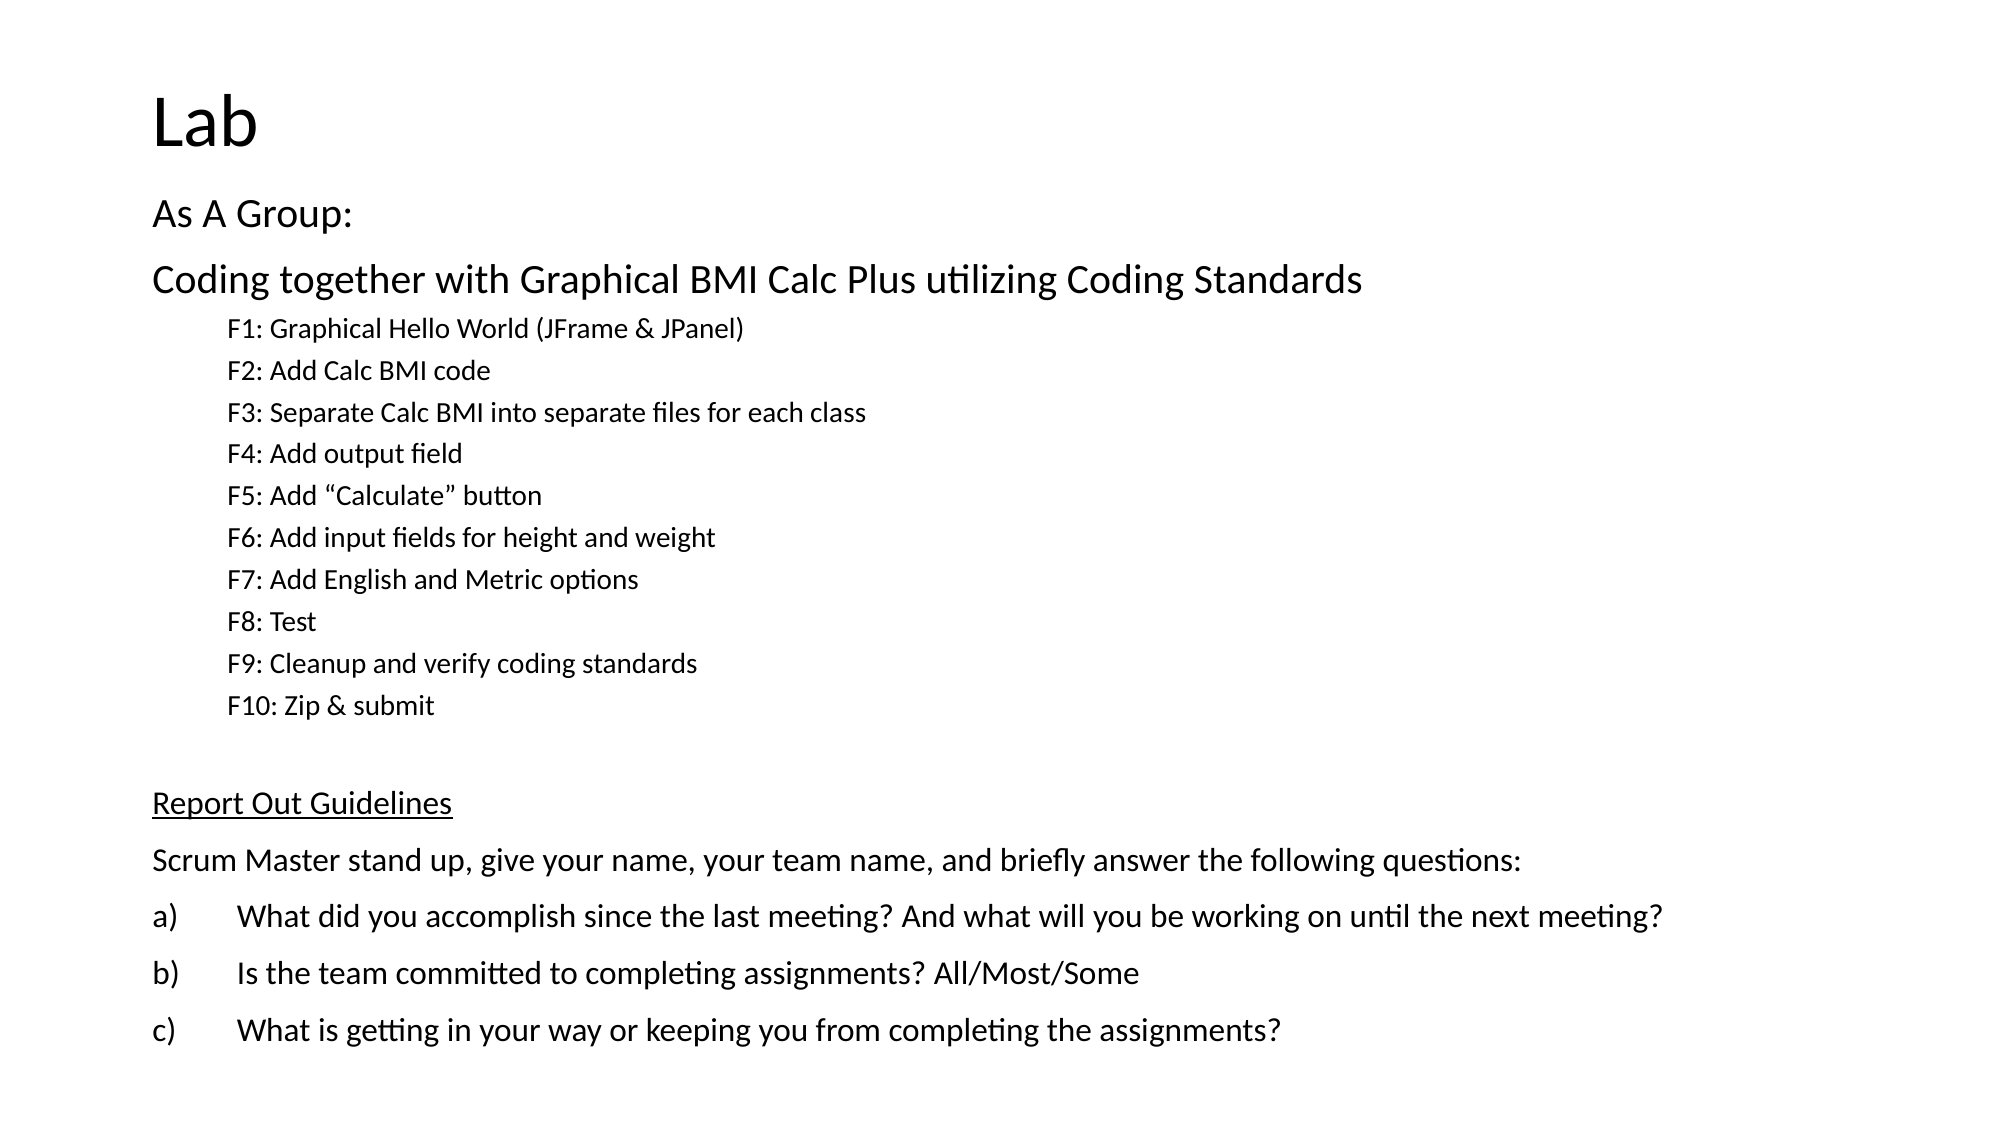

# Lab
As A Group:
Coding together with Graphical BMI Calc Plus utilizing Coding Standards
F1: Graphical Hello World (JFrame & JPanel)
F2: Add Calc BMI code
F3: Separate Calc BMI into separate files for each class
F4: Add output field
F5: Add “Calculate” button
F6: Add input fields for height and weight
F7: Add English and Metric options
F8: Test
F9: Cleanup and verify coding standards
F10: Zip & submit
Report Out Guidelines
Scrum Master stand up, give your name, your team name, and briefly answer the following questions:
What did you accomplish since the last meeting? And what will you be working on until the next meeting?
Is the team committed to completing assignments? All/Most/Some
What is getting in your way or keeping you from completing the assignments?